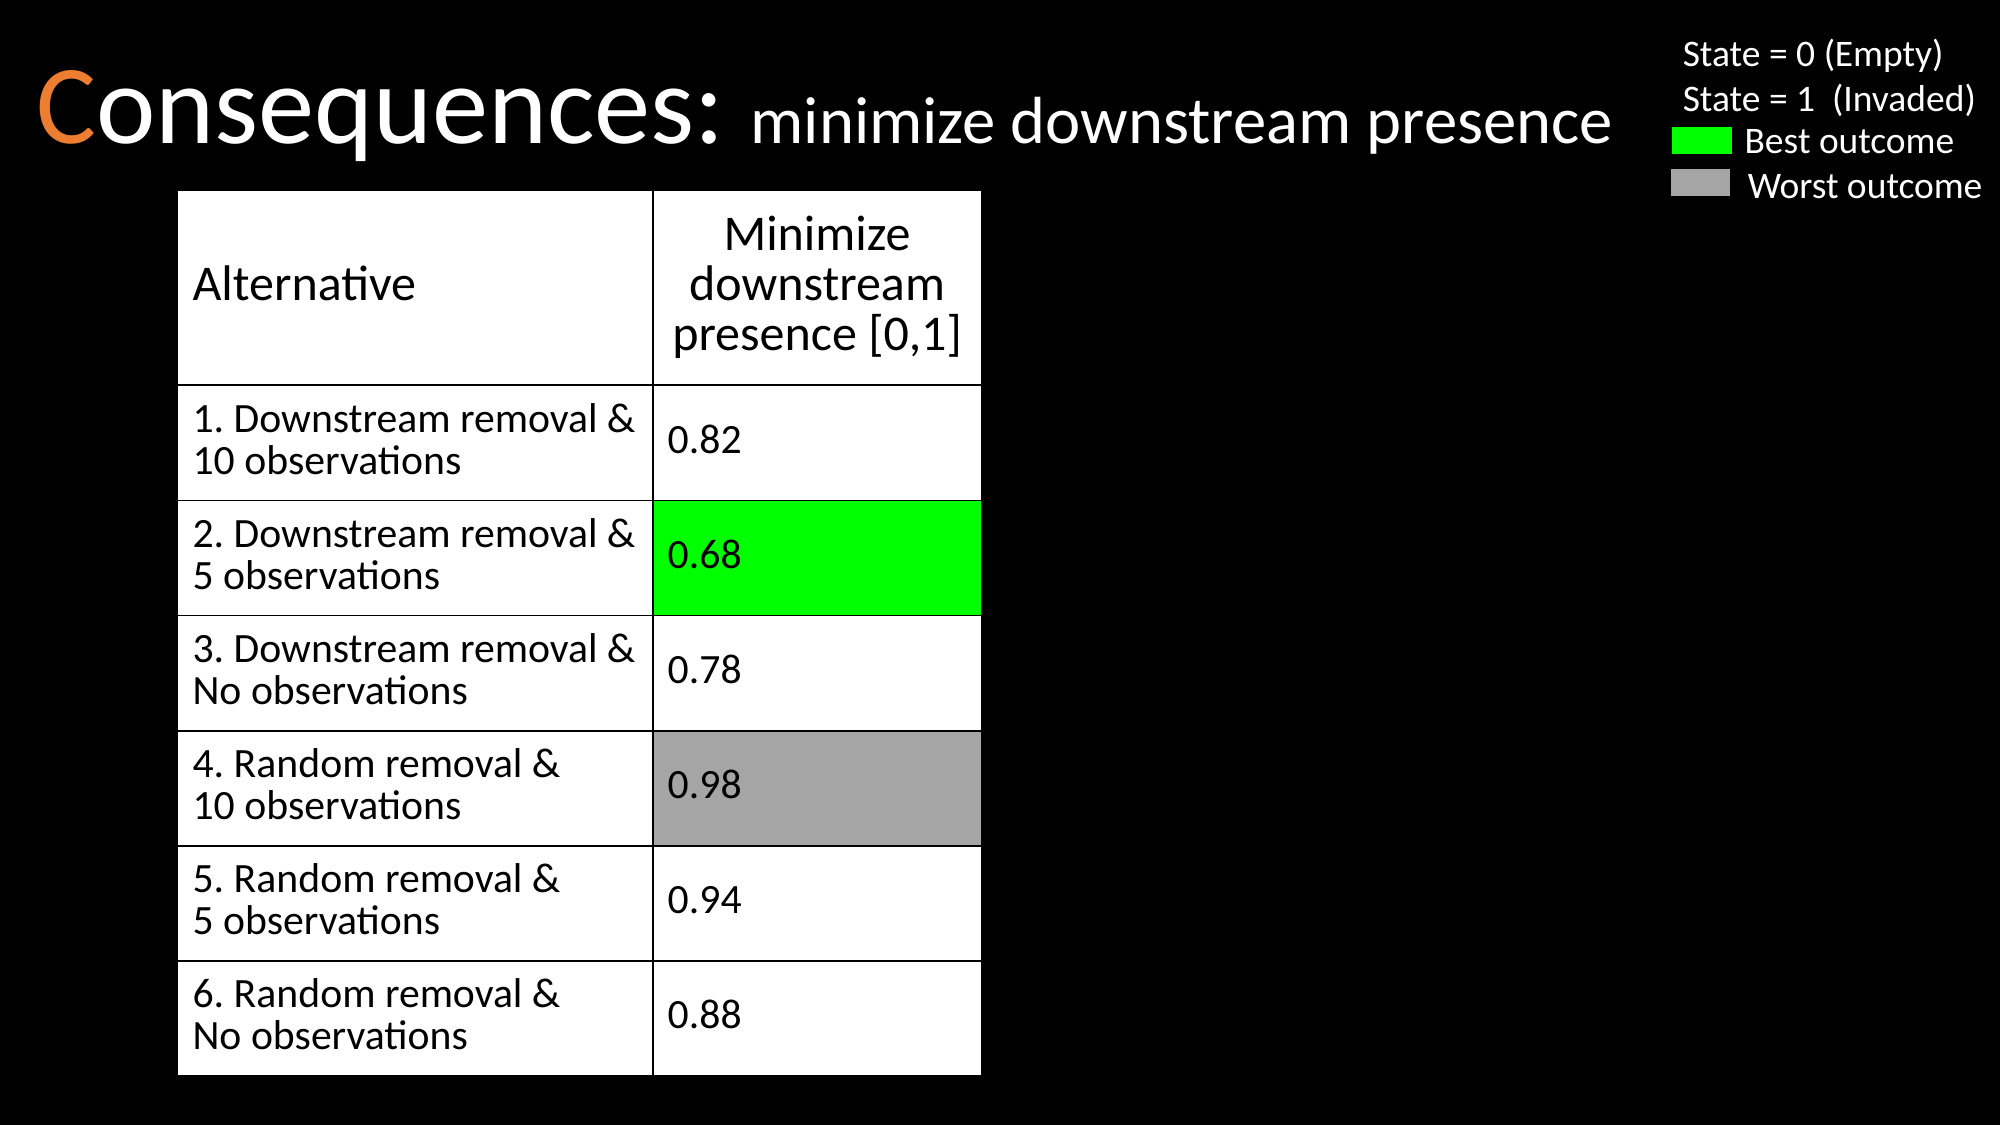

Consequences: minimize downstream presence
State = 0 (Empty)
State = 1  (Invaded)
Best outcome

Worst outcome

| Alternative | Minimize downstream presence [0,1] |
| --- | --- |
| 1. Downstream removal & 10 observations | 0.82 |
| 2. Downstream removal & 5 observations | 0.68 |
| 3. Downstream removal & No observations | 0.78 |
| 4. Random removal & 10 observations | 0.98 |
| 5. Random removal & 5 observations | 0.94 |
| 6. Random removal & No observations | 0.88 |